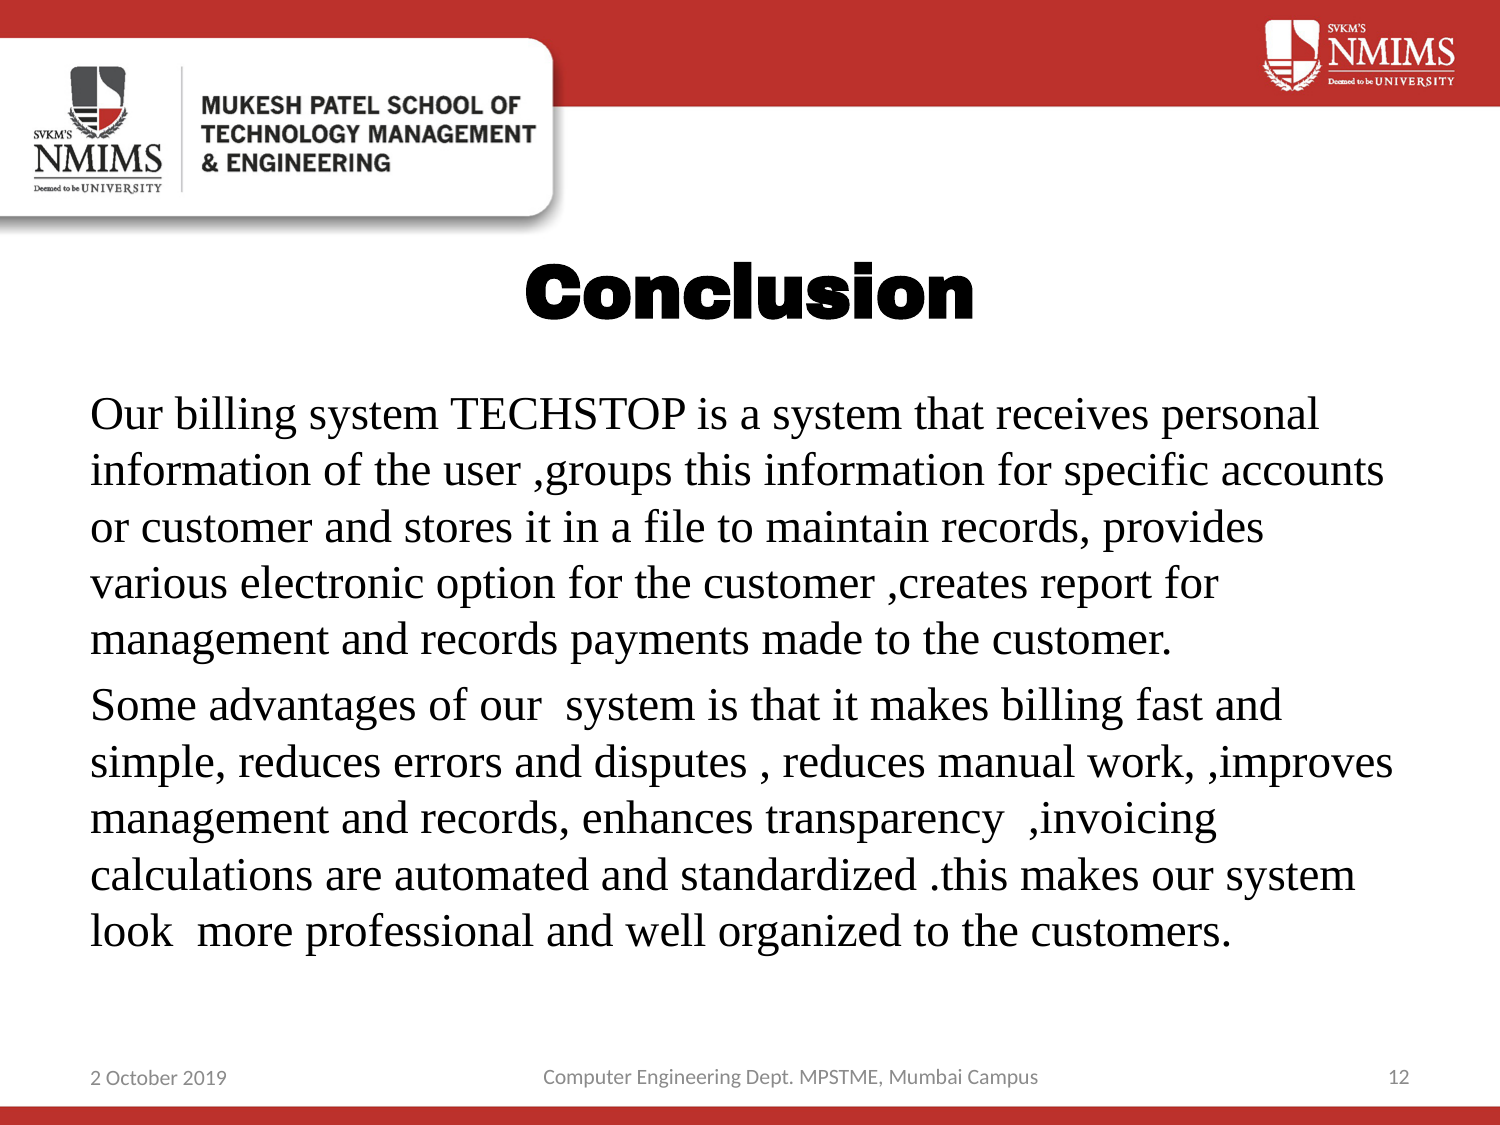

# Conclusion
Our billing system TECHSTOP is a system that receives personal information of the user ,groups this information for specific accounts or customer and stores it in a file to maintain records, provides various electronic option for the customer ,creates report for management and records payments made to the customer.
Some advantages of our  system is that it makes billing fast and simple, reduces errors and disputes , reduces manual work, ,improves management and records, enhances transparency  ,invoicing calculations are automated and standardized .this makes our system look  more professional and well organized to the customers.

Computer Engineering Dept. MPSTME, Mumbai Campus
12
2 October 2019